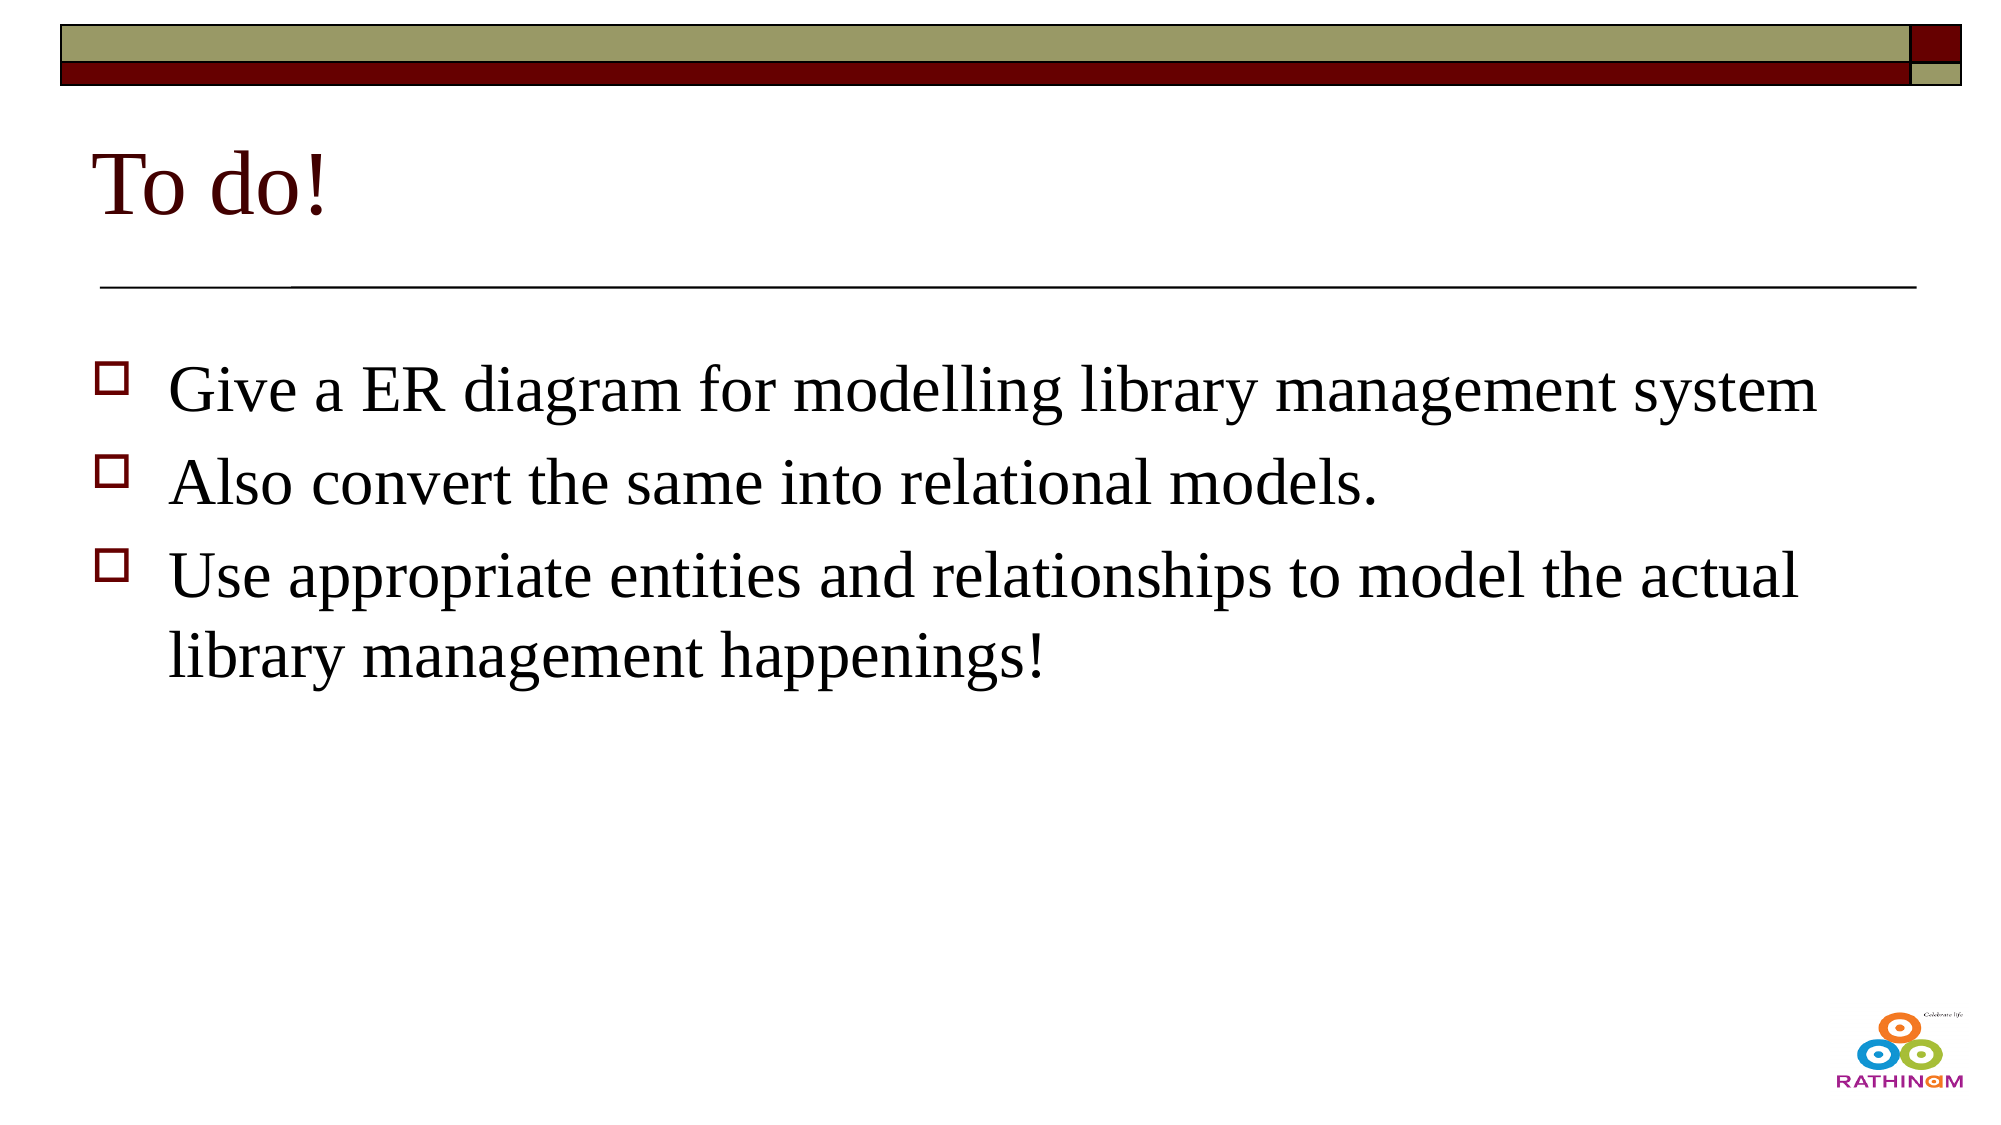

# To do!
Give a ER diagram for modelling library management system
Also convert the same into relational models.
Use appropriate entities and relationships to model the actual library management happenings!